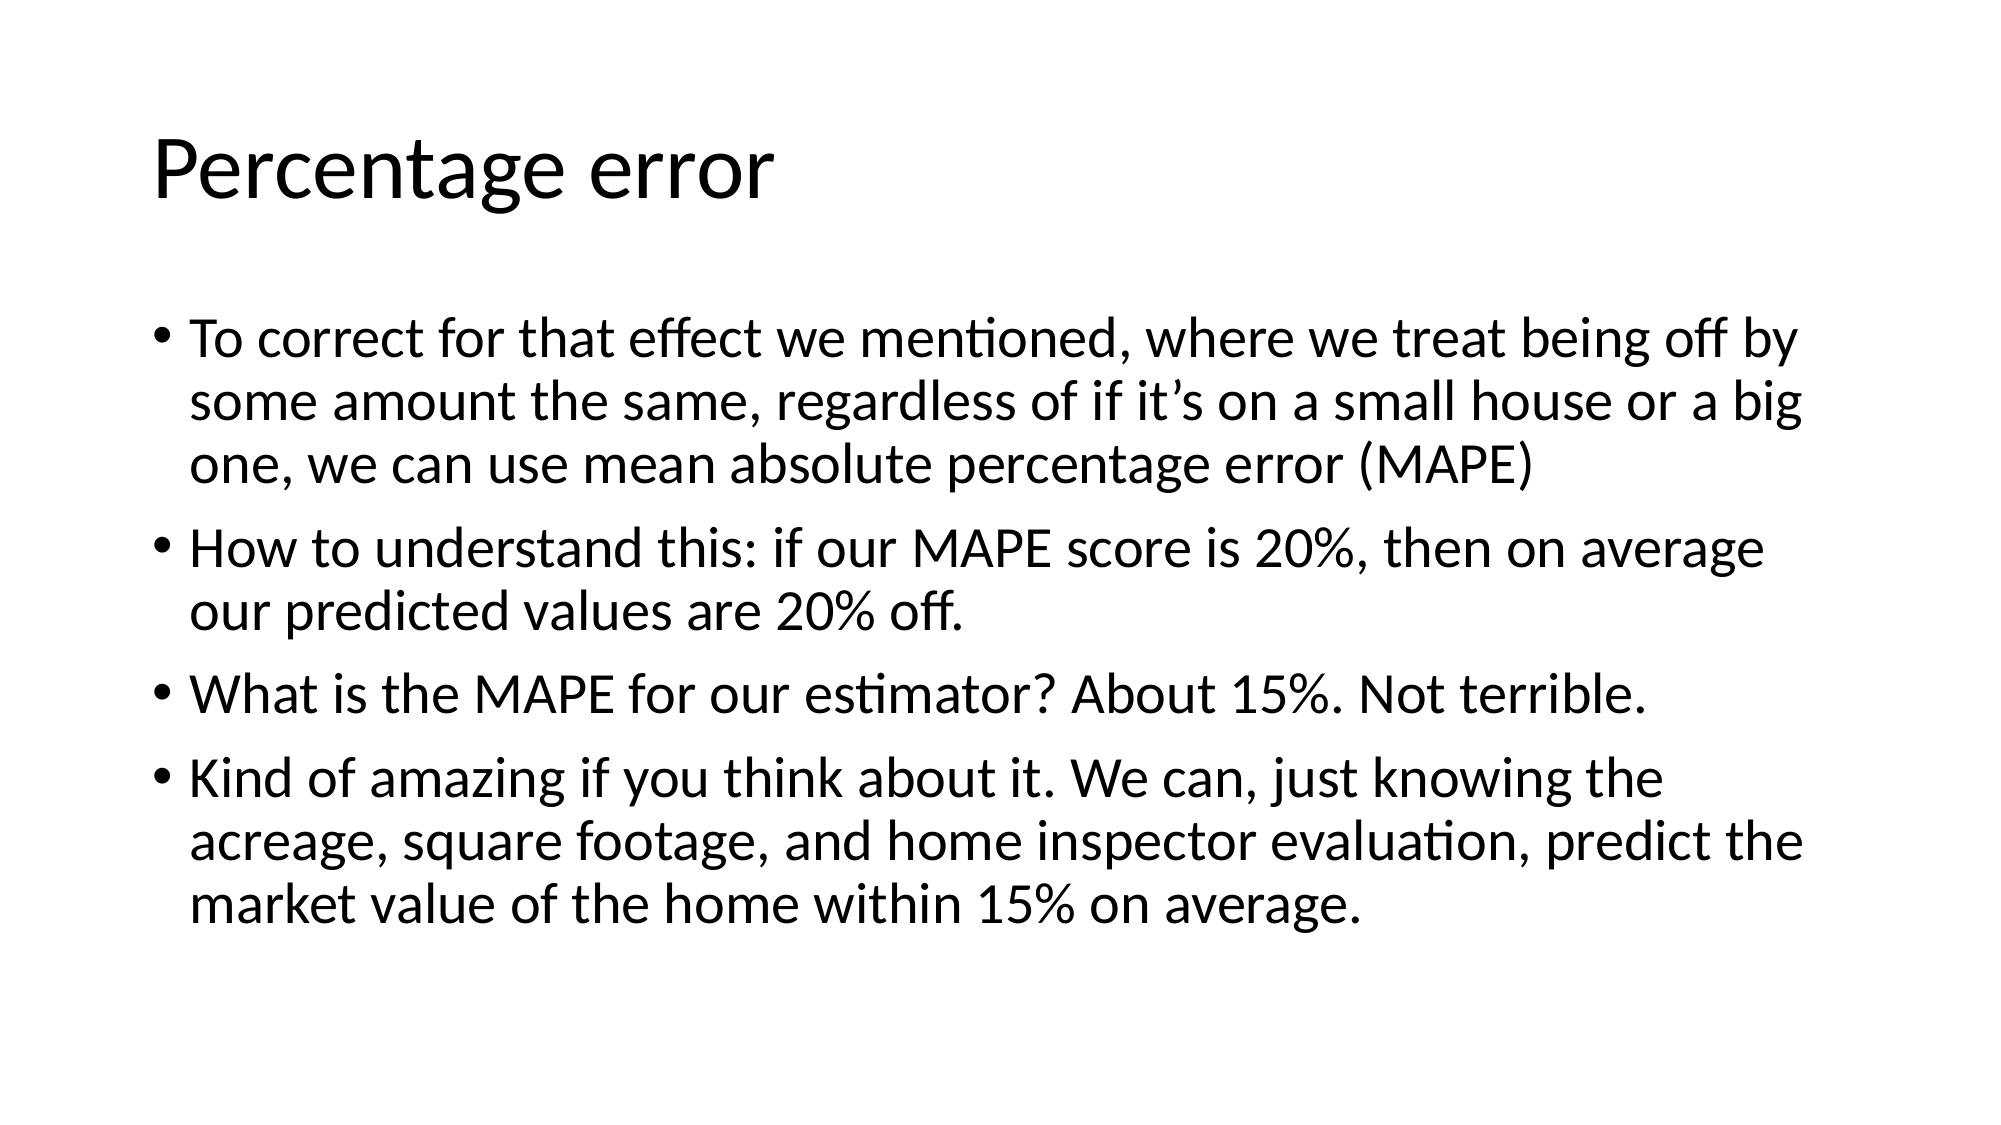

# Percentage error
To correct for that effect we mentioned, where we treat being off by some amount the same, regardless of if it’s on a small house or a big one, we can use mean absolute percentage error (MAPE)
How to understand this: if our MAPE score is 20%, then on average our predicted values are 20% off.
What is the MAPE for our estimator? About 15%. Not terrible.
Kind of amazing if you think about it. We can, just knowing the acreage, square footage, and home inspector evaluation, predict the market value of the home within 15% on average.